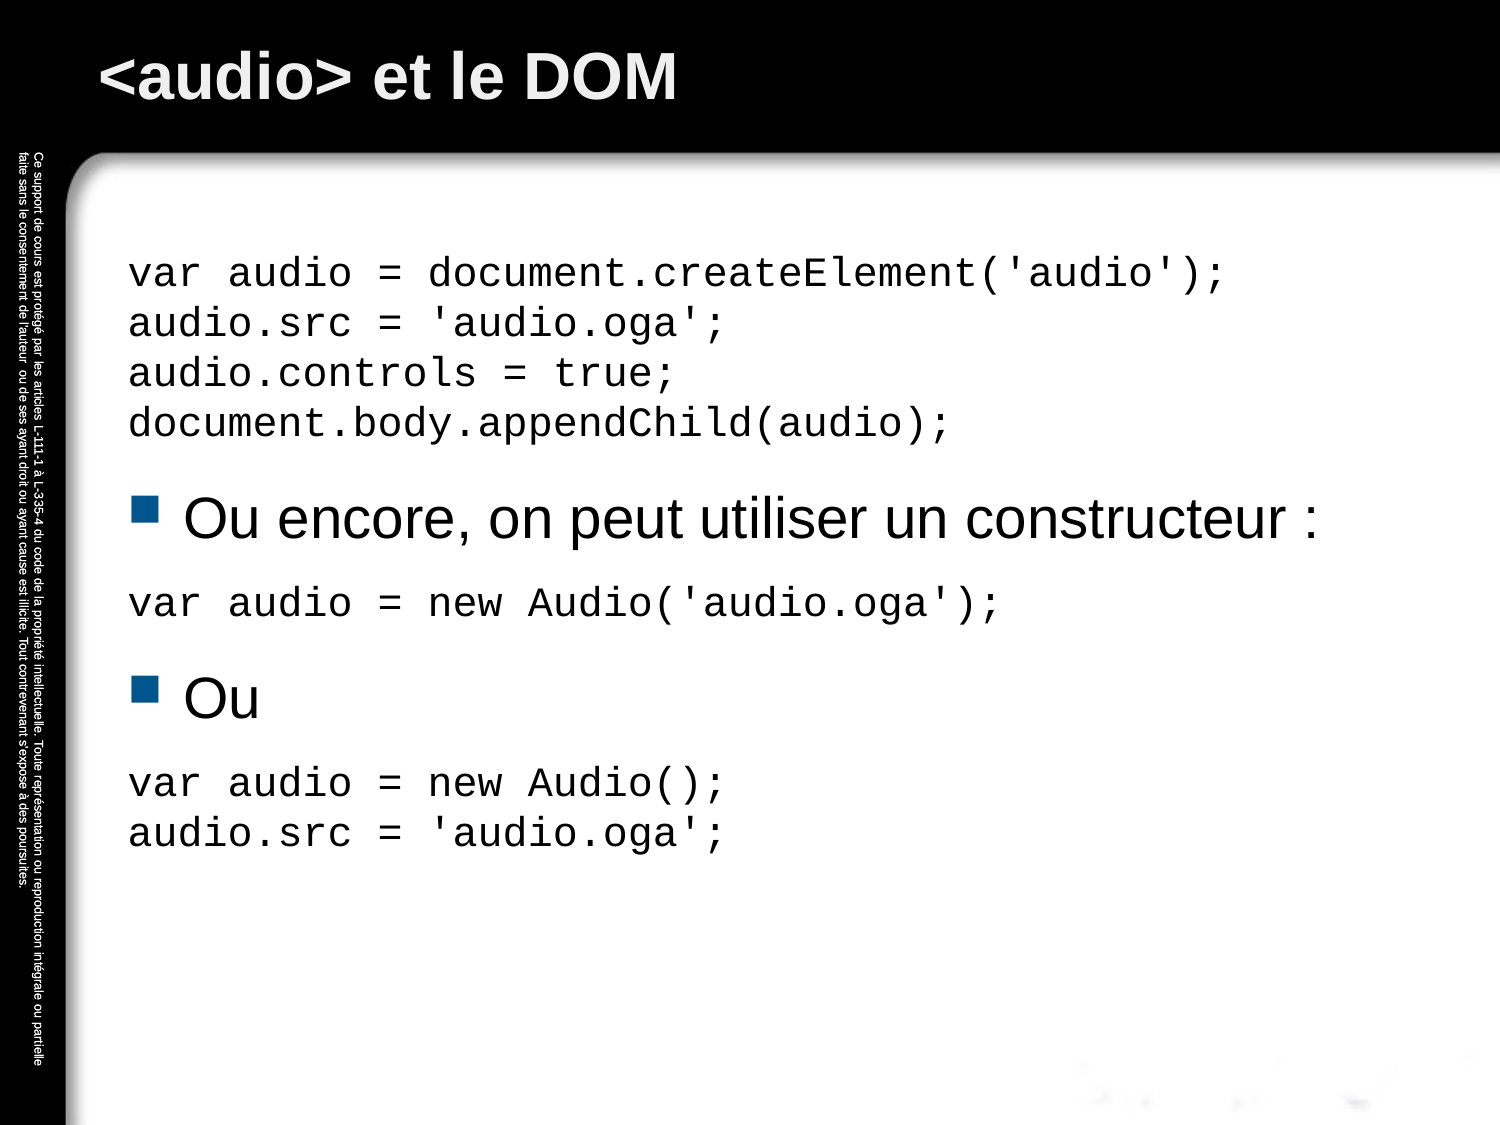

# <audio> et le DOM
var audio = document.createElement('audio');
audio.src = 'audio.oga';
audio.controls = true;
document.body.appendChild(audio);
Ou encore, on peut utiliser un constructeur :
var audio = new Audio('audio.oga');
Ou
var audio = new Audio();
audio.src = 'audio.oga';